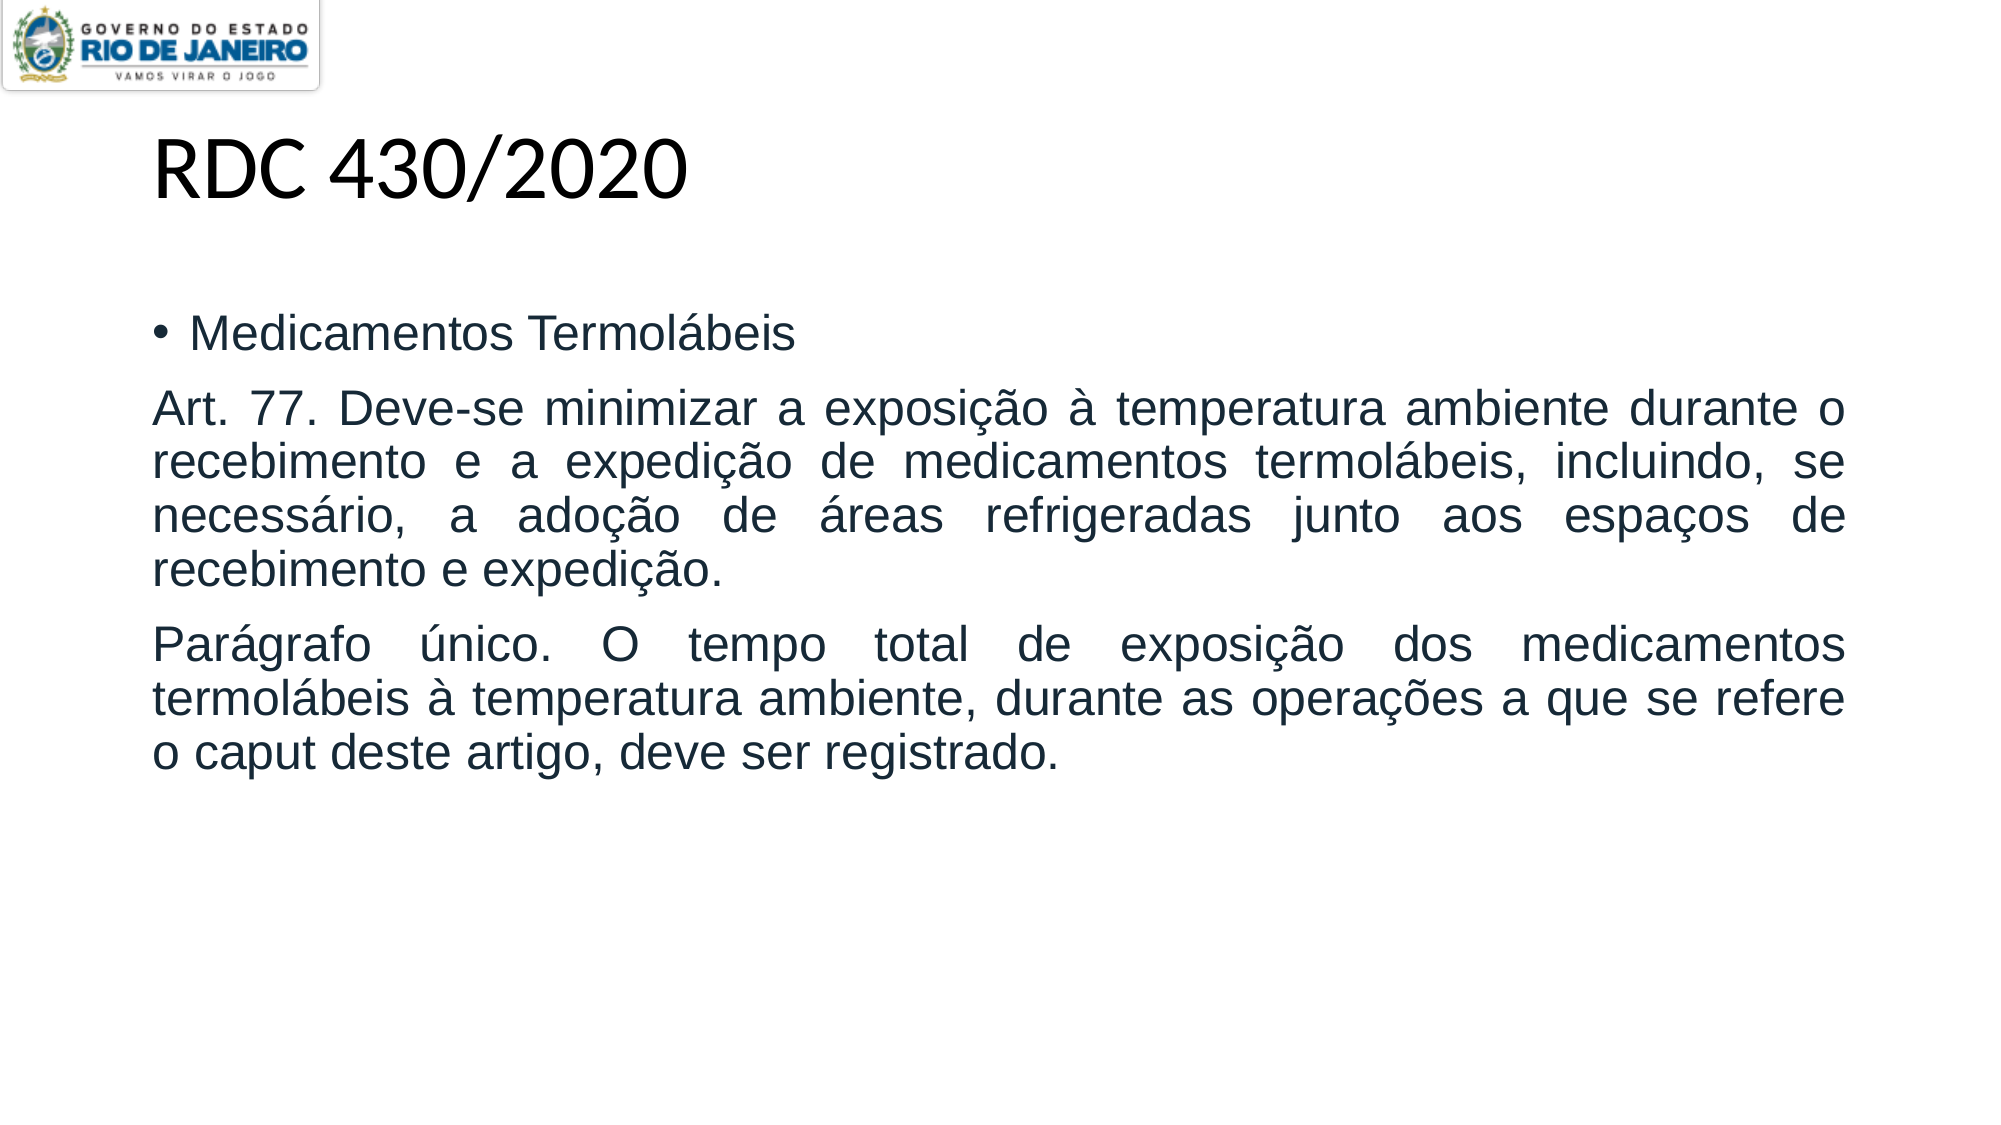

# RDC 430/2020
Medicamentos Termolábeis
Art. 77. Deve-se minimizar a exposição à temperatura ambiente durante o recebimento e a expedição de medicamentos termolábeis, incluindo, se necessário, a adoção de áreas refrigeradas junto aos espaços de recebimento e expedição.
Parágrafo único. O tempo total de exposição dos medicamentos termolábeis à temperatura ambiente, durante as operações a que se refere o caput deste artigo, deve ser registrado.